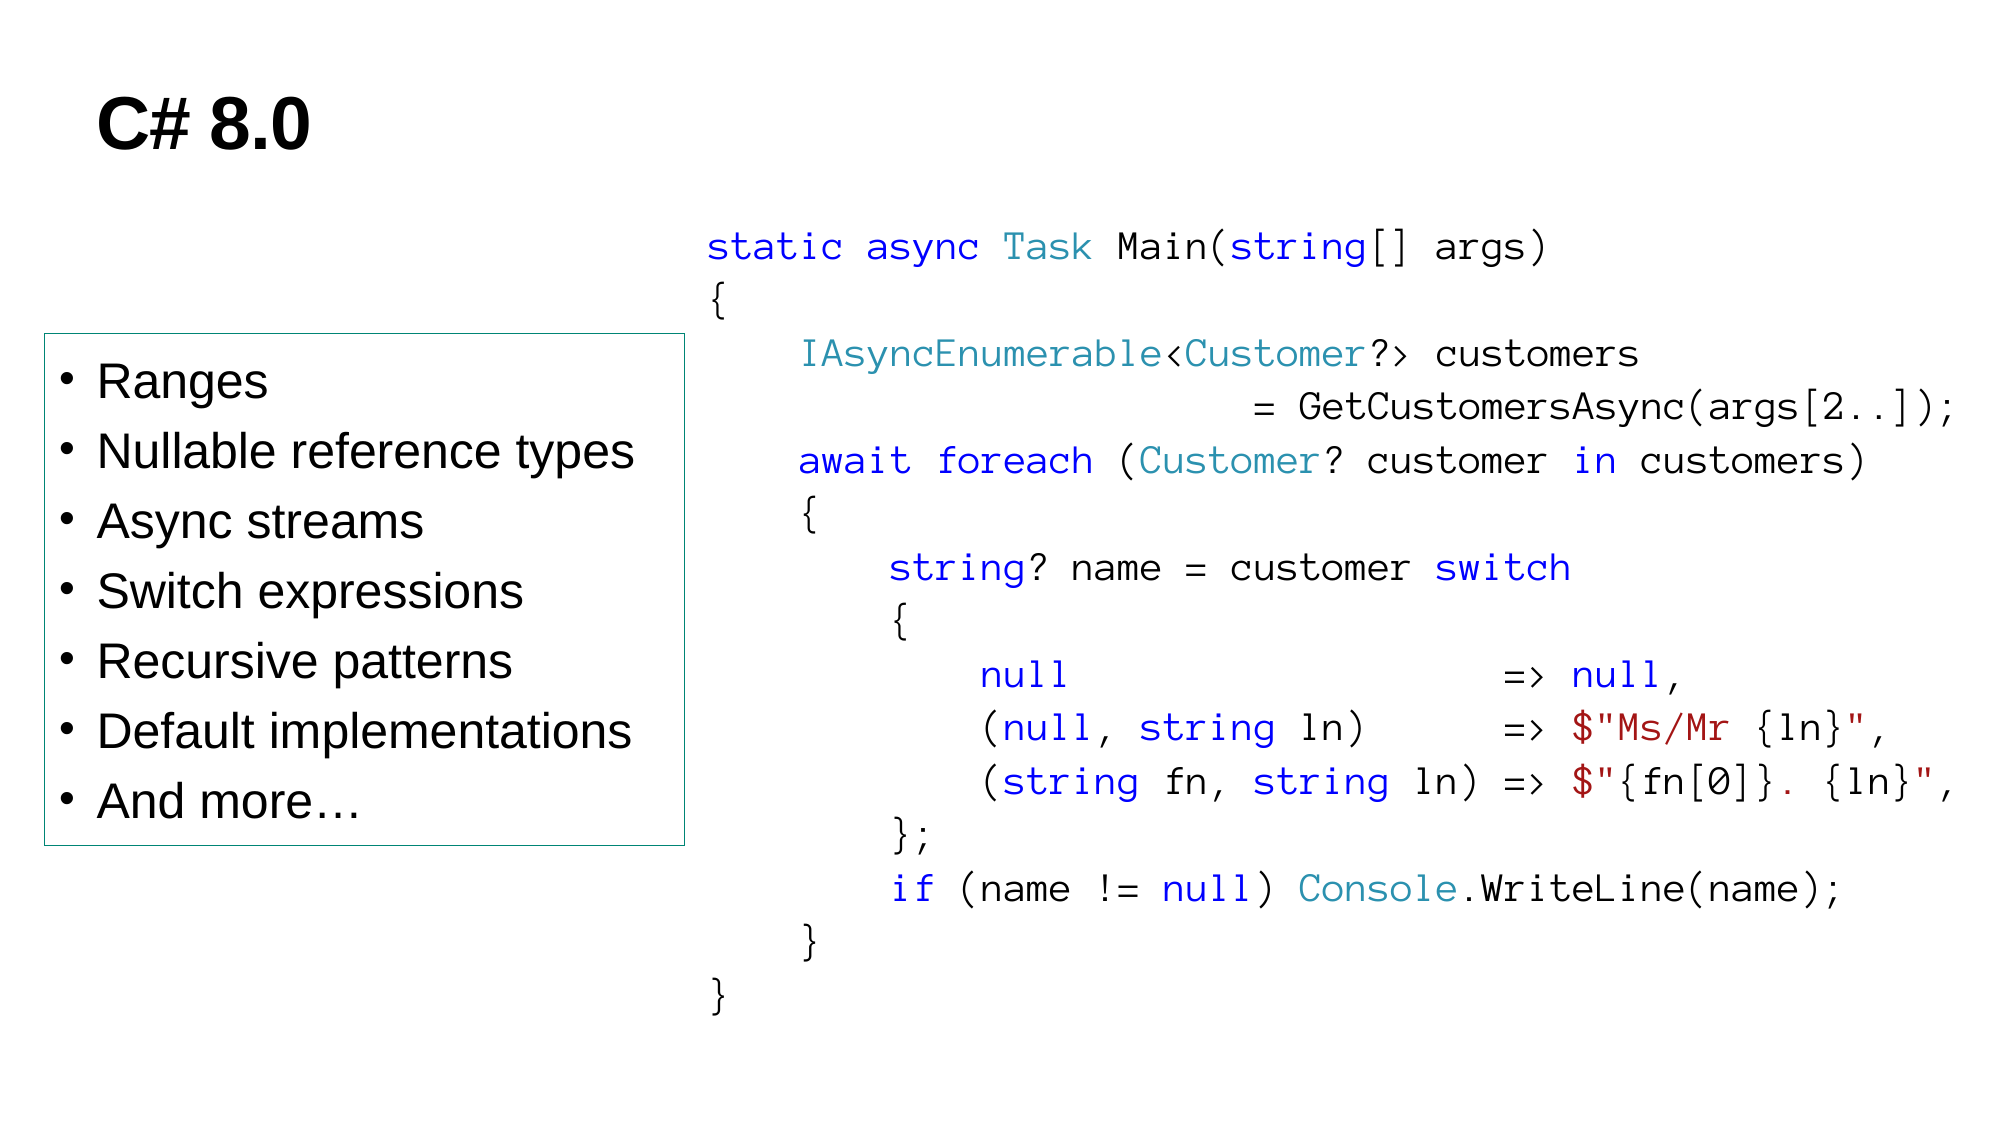

# C# 8.0
static async Task Main(string[] args)
{
    IAsyncEnumerable<Customer?> customers
                        = GetCustomersAsync(args[2..]);
    await foreach (Customer? customer in customers)
    {
        string? name = customer switch
        {
            null                   => null,
            (null, string ln)      => $"Ms/Mr {ln}",
            (string fn, string ln) => $"{fn[0]}. {ln}",
        };
        if (name != null) Console.WriteLine(name);
    }
}
Ranges
Nullable reference types
Async streams
Switch expressions
Recursive patterns
Default implementations
And more…